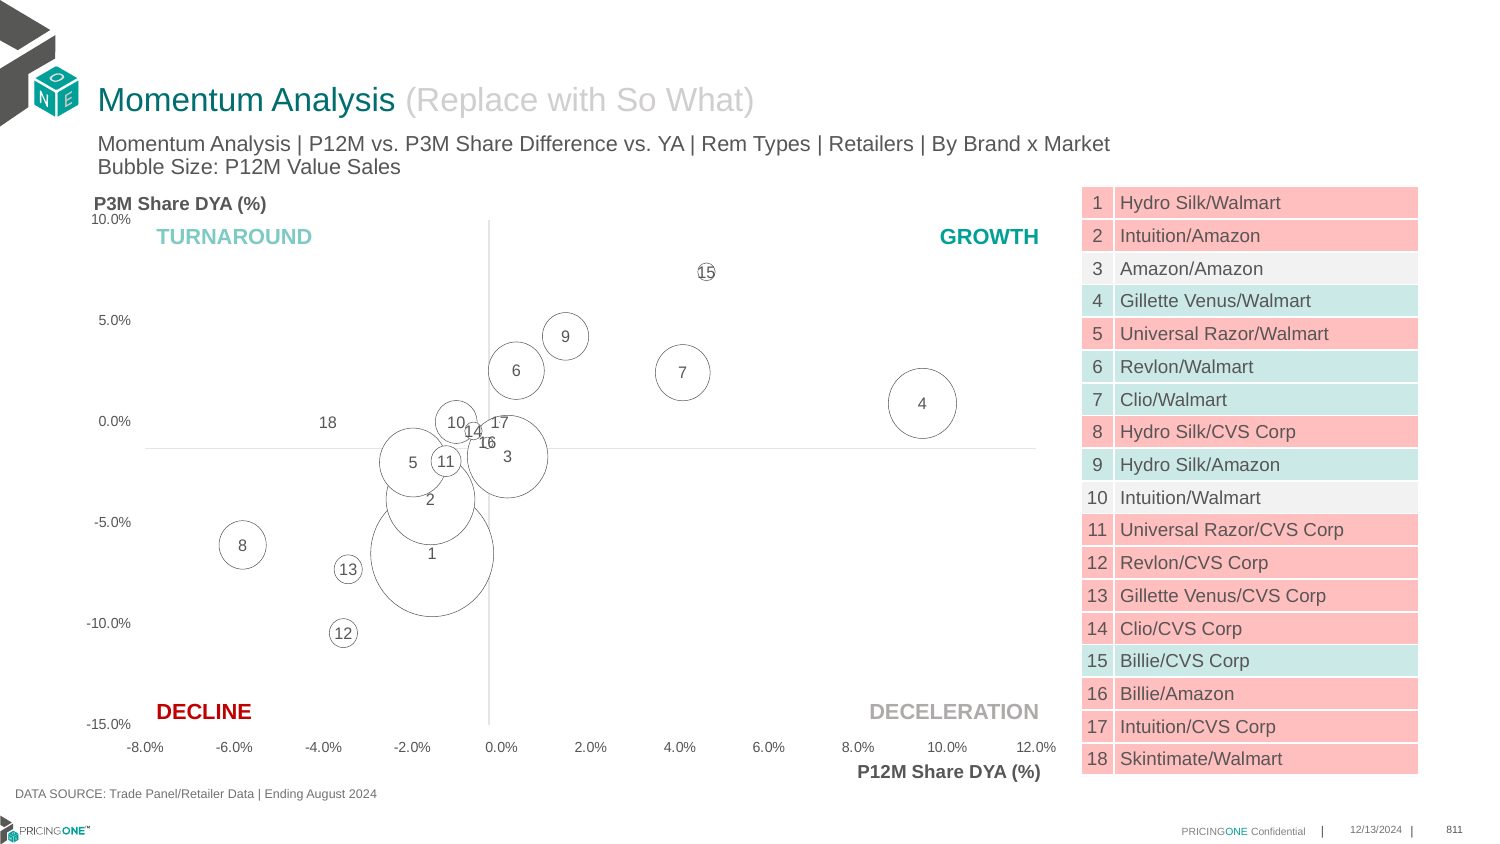

# Momentum Analysis (Replace with So What)
Momentum Analysis | P12M vs. P3M Share Difference vs. YA | Rem Types | Retailers | By Brand x Market
Bubble Size: P12M Value Sales

| 1 | Hydro Silk/Walmart |
| --- | --- |
| 2 | Intuition/Amazon |
| 3 | Amazon/Amazon |
| 4 | Gillette Venus/Walmart |
| 5 | Universal Razor/Walmart |
| 6 | Revlon/Walmart |
| 7 | Clio/Walmart |
| 8 | Hydro Silk/CVS Corp |
| 9 | Hydro Silk/Amazon |
| 10 | Intuition/Walmart |
| 11 | Universal Razor/CVS Corp |
| 12 | Revlon/CVS Corp |
| 13 | Gillette Venus/CVS Corp |
| 14 | Clio/CVS Corp |
| 15 | Billie/CVS Corp |
| 16 | Billie/Amazon |
| 17 | Intuition/CVS Corp |
| 18 | Skintimate/Walmart |
P3M Share DYA (%)

### Chart

| Category | P3M Value Share |
|---|---|
TURNAROUND
GROWTH
DECLINE
DECELERATION
P12M Share DYA (%)
DATA SOURCE: Trade Panel/Retailer Data | Ending August 2024

12/13/2024
811